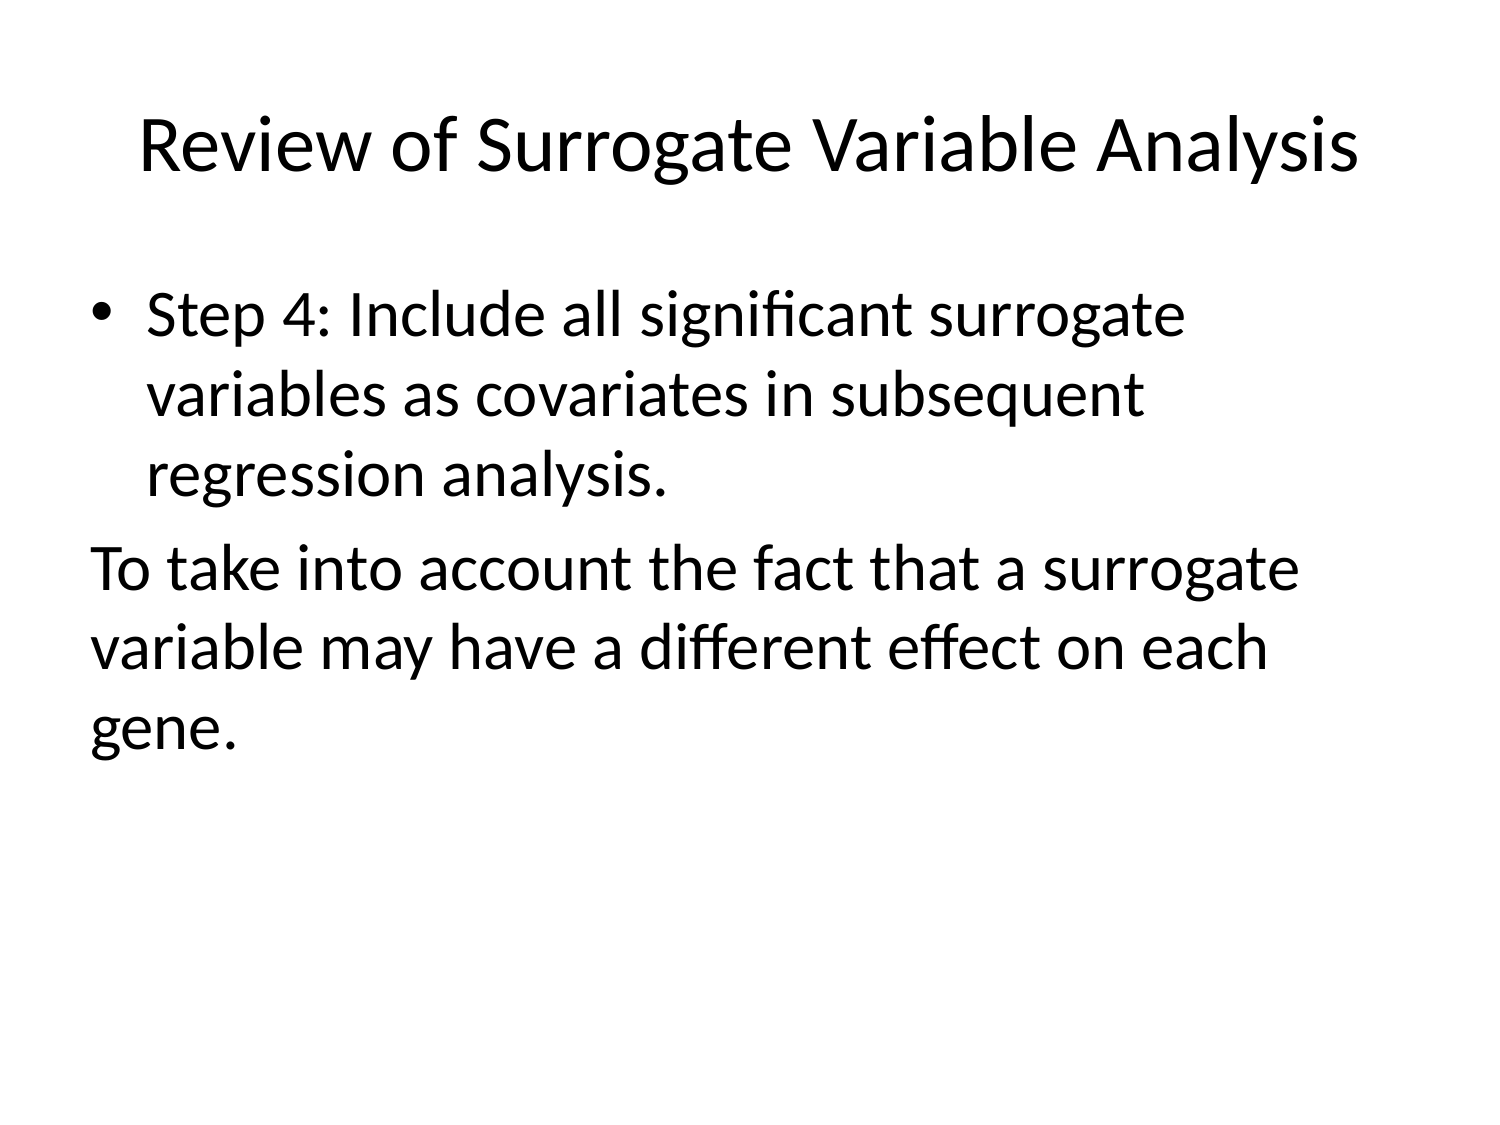

# Review of Surrogate Variable Analysis
Step 4: Include all significant surrogate variables as covariates in subsequent regression analysis.
To take into account the fact that a surrogate variable may have a different effect on each gene.